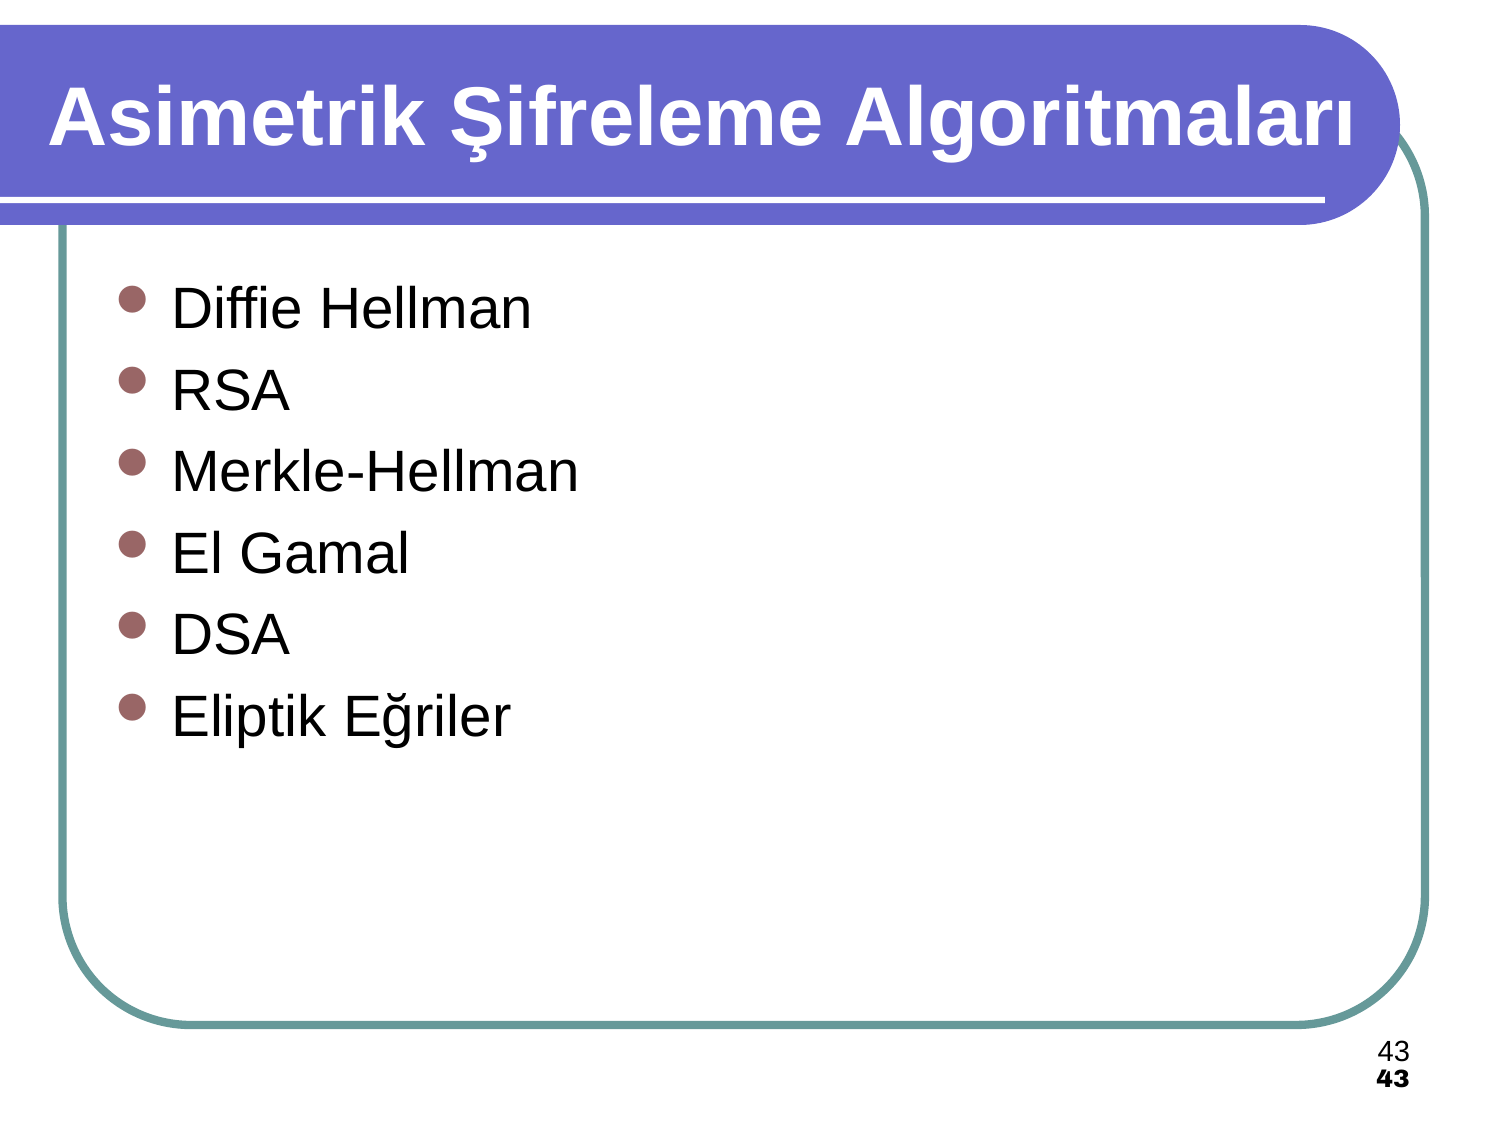

# Asimetrik Şifreleme Algoritmaları
Diffie Hellman
RSA
Merkle-Hellman
El Gamal
DSA
Eliptik Eğriler
43
43